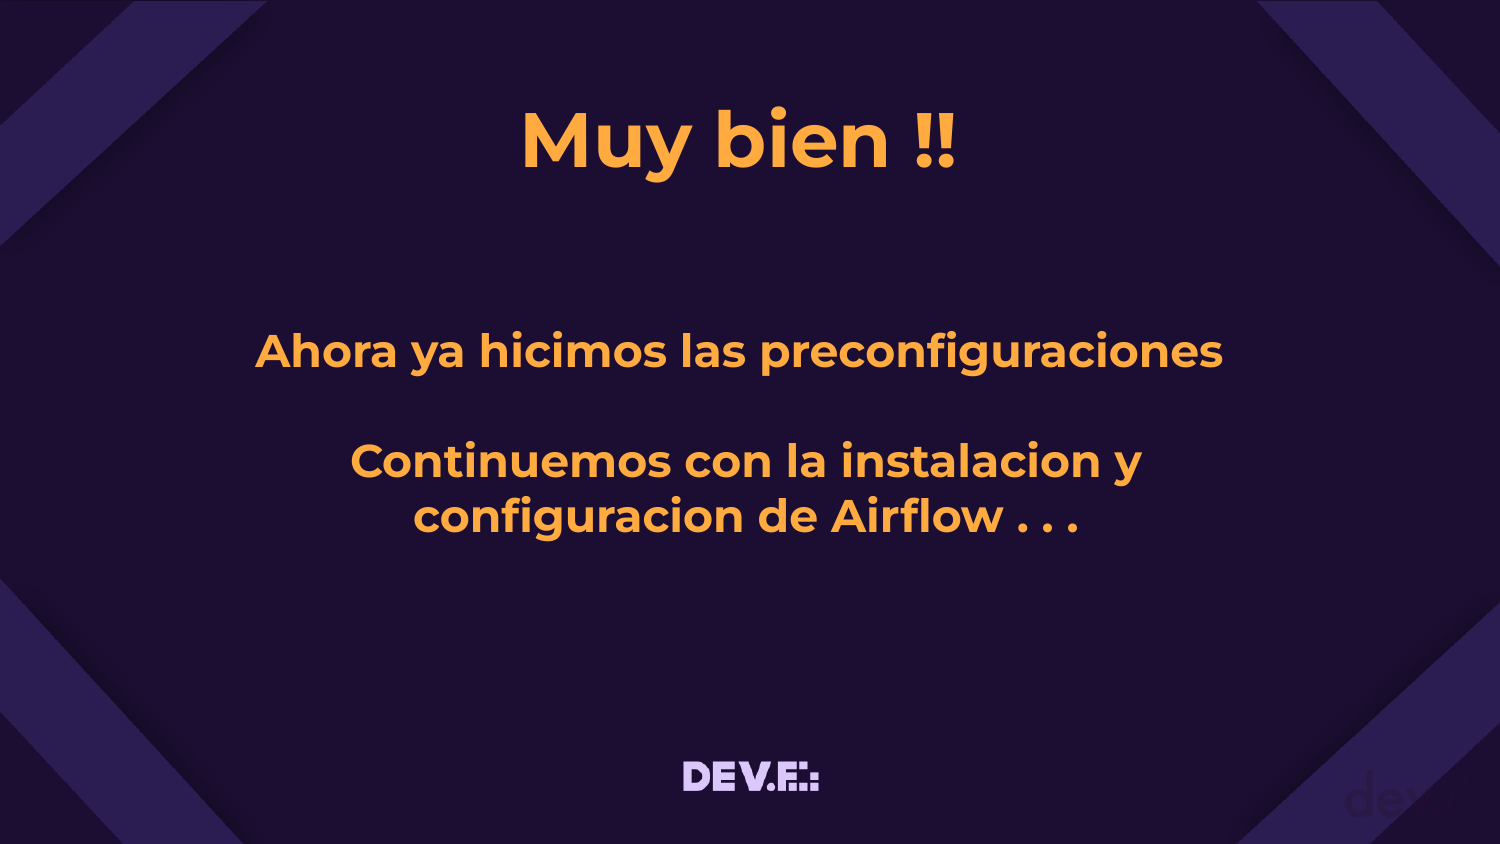

# Muy bien !!
Ahora ya hicimos las preconfiguraciones

Continuemos con la instalacion y configuracion de Airflow . . .